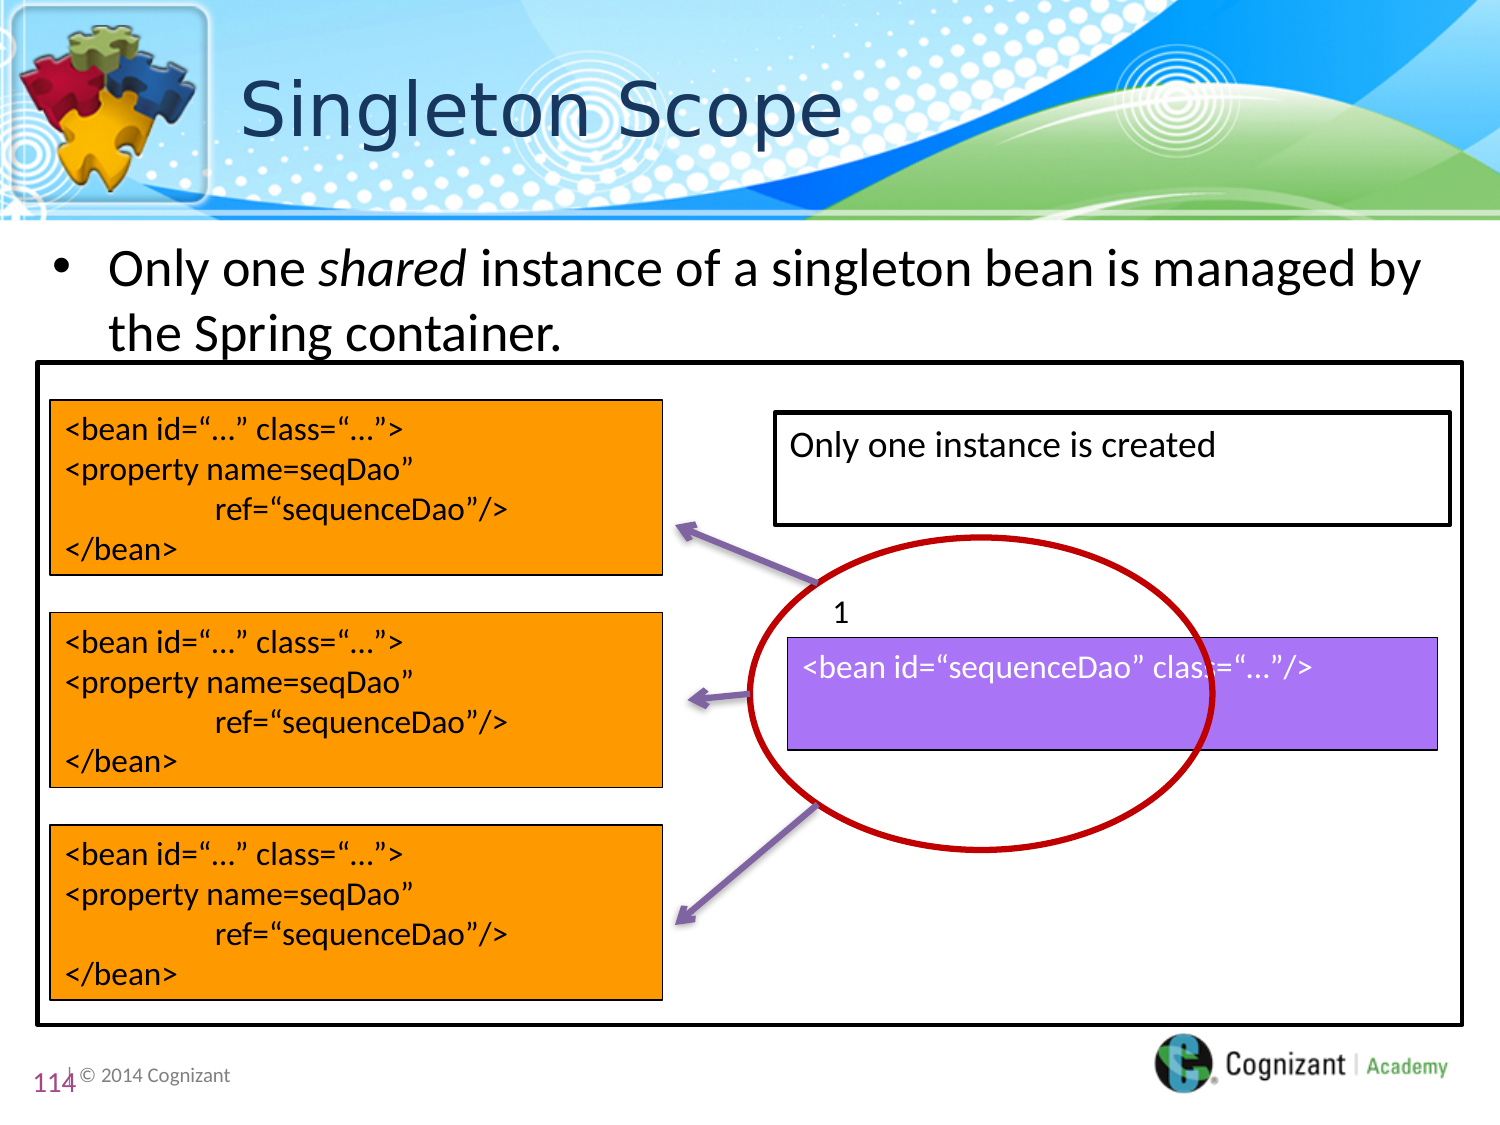

# Singleton Scope
Only one shared instance of a singleton bean is managed by the Spring container.

<bean id=“…” class=“…”>
<property name=seqDao”
	ref=“sequenceDao”/>
</bean>
Only one instance is created
1
<bean id=“…” class=“…”>
<property name=seqDao”
	ref=“sequenceDao”/>
</bean>
<bean id=“sequenceDao” class=“…”/>
<bean id=“…” class=“…”>
<property name=seqDao”
	ref=“sequenceDao”/>
</bean>
114